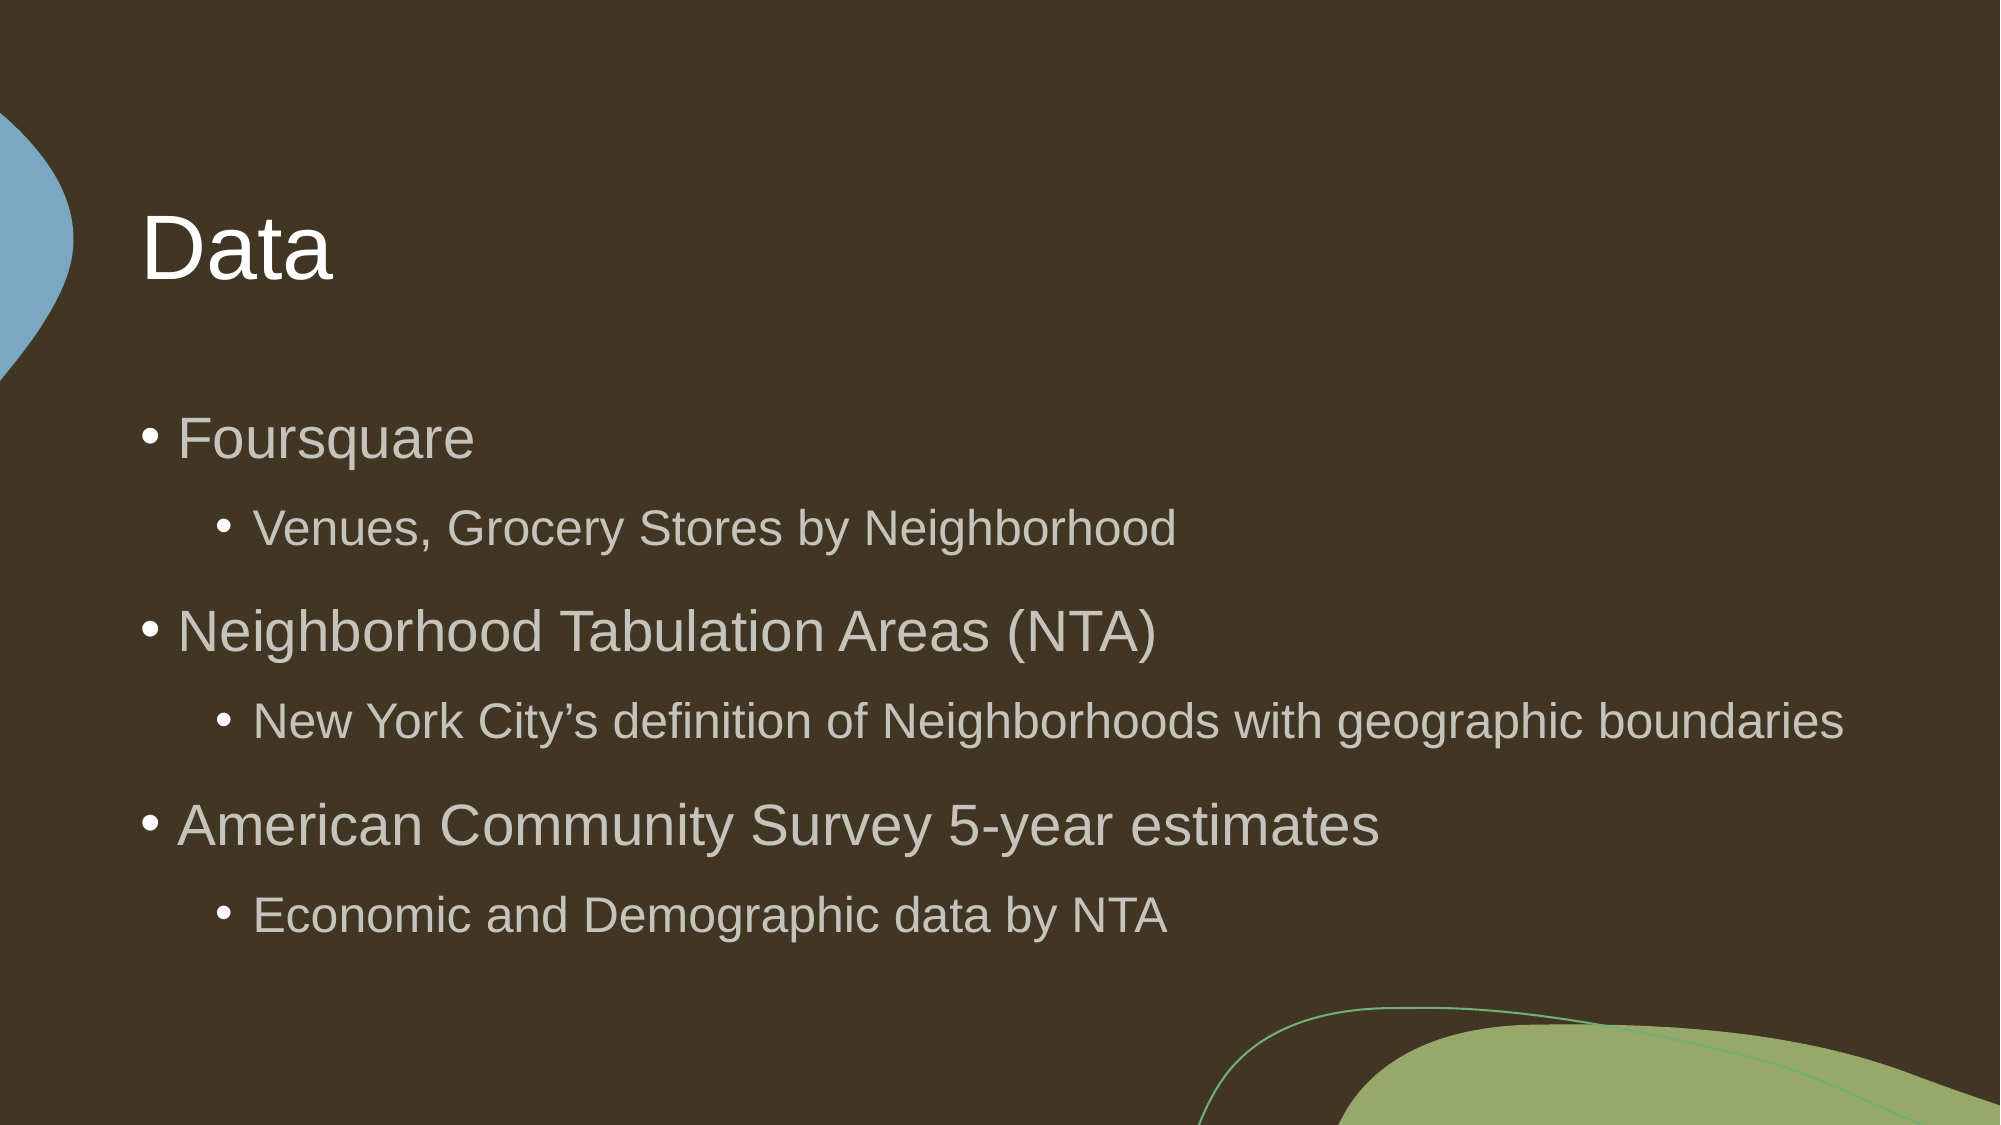

# Data
Foursquare
Venues, Grocery Stores by Neighborhood
Neighborhood Tabulation Areas (NTA)
New York City’s definition of Neighborhoods with geographic boundaries
American Community Survey 5-year estimates
Economic and Demographic data by NTA